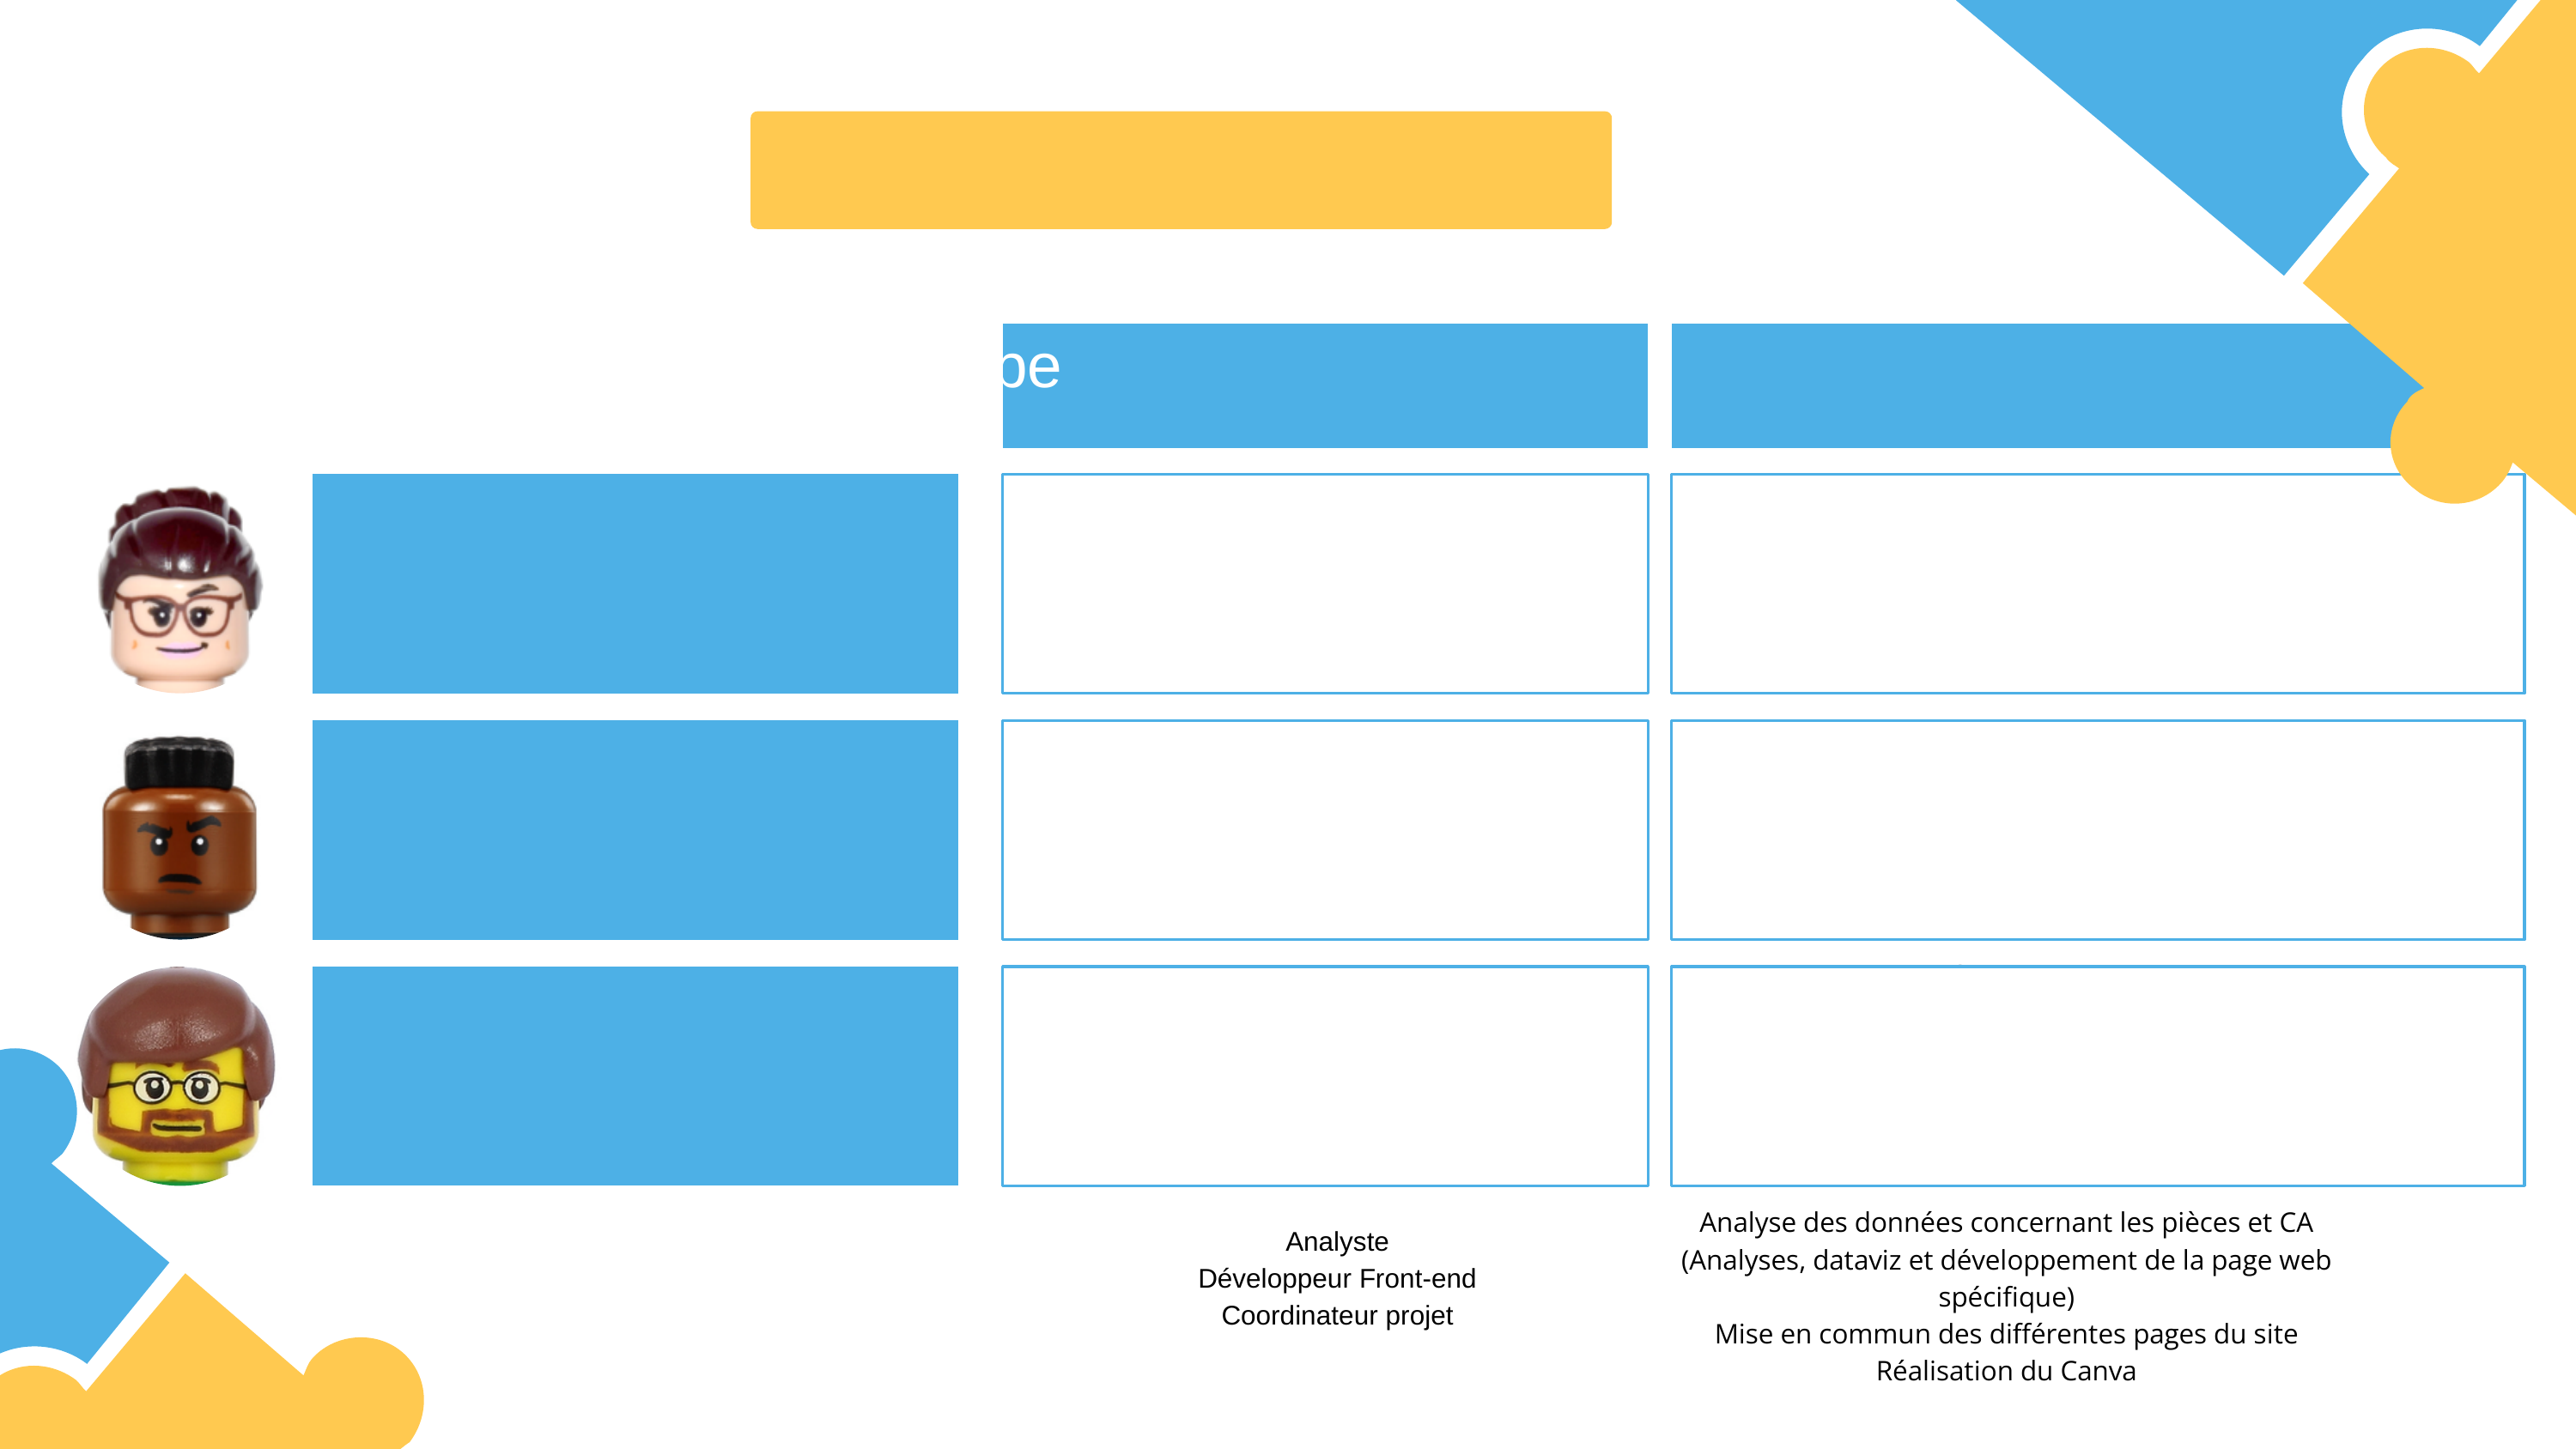

3) Notre équipe

Rôle

Responsibilités

Floriane Blanchard-Chabay

Analyste
Développeuse Front-end
Coordinatrice projet

Gestion du tableau de bord Notion
Analyse des données concernant les couleurs (Analyses, dataviz et développement de la page web spécifique)
Mise en commun des différentes pages du site

Mamadou Diamara

Analyste
Développeur Front-end

Analyse des données concernant les univers (Analyses, dataviz et  développement de la page web spécifique)
Mise en commun des différentes pages du site
Réalisation du Canva

Paul Osswald

Analyste
Développeur Front-end
Coordinateur projet

Analyse des données concernant les pièces et CA (Analyses, dataviz et développement de la page web spécifique)
Mise en commun des différentes pages du site
Réalisation du Canva